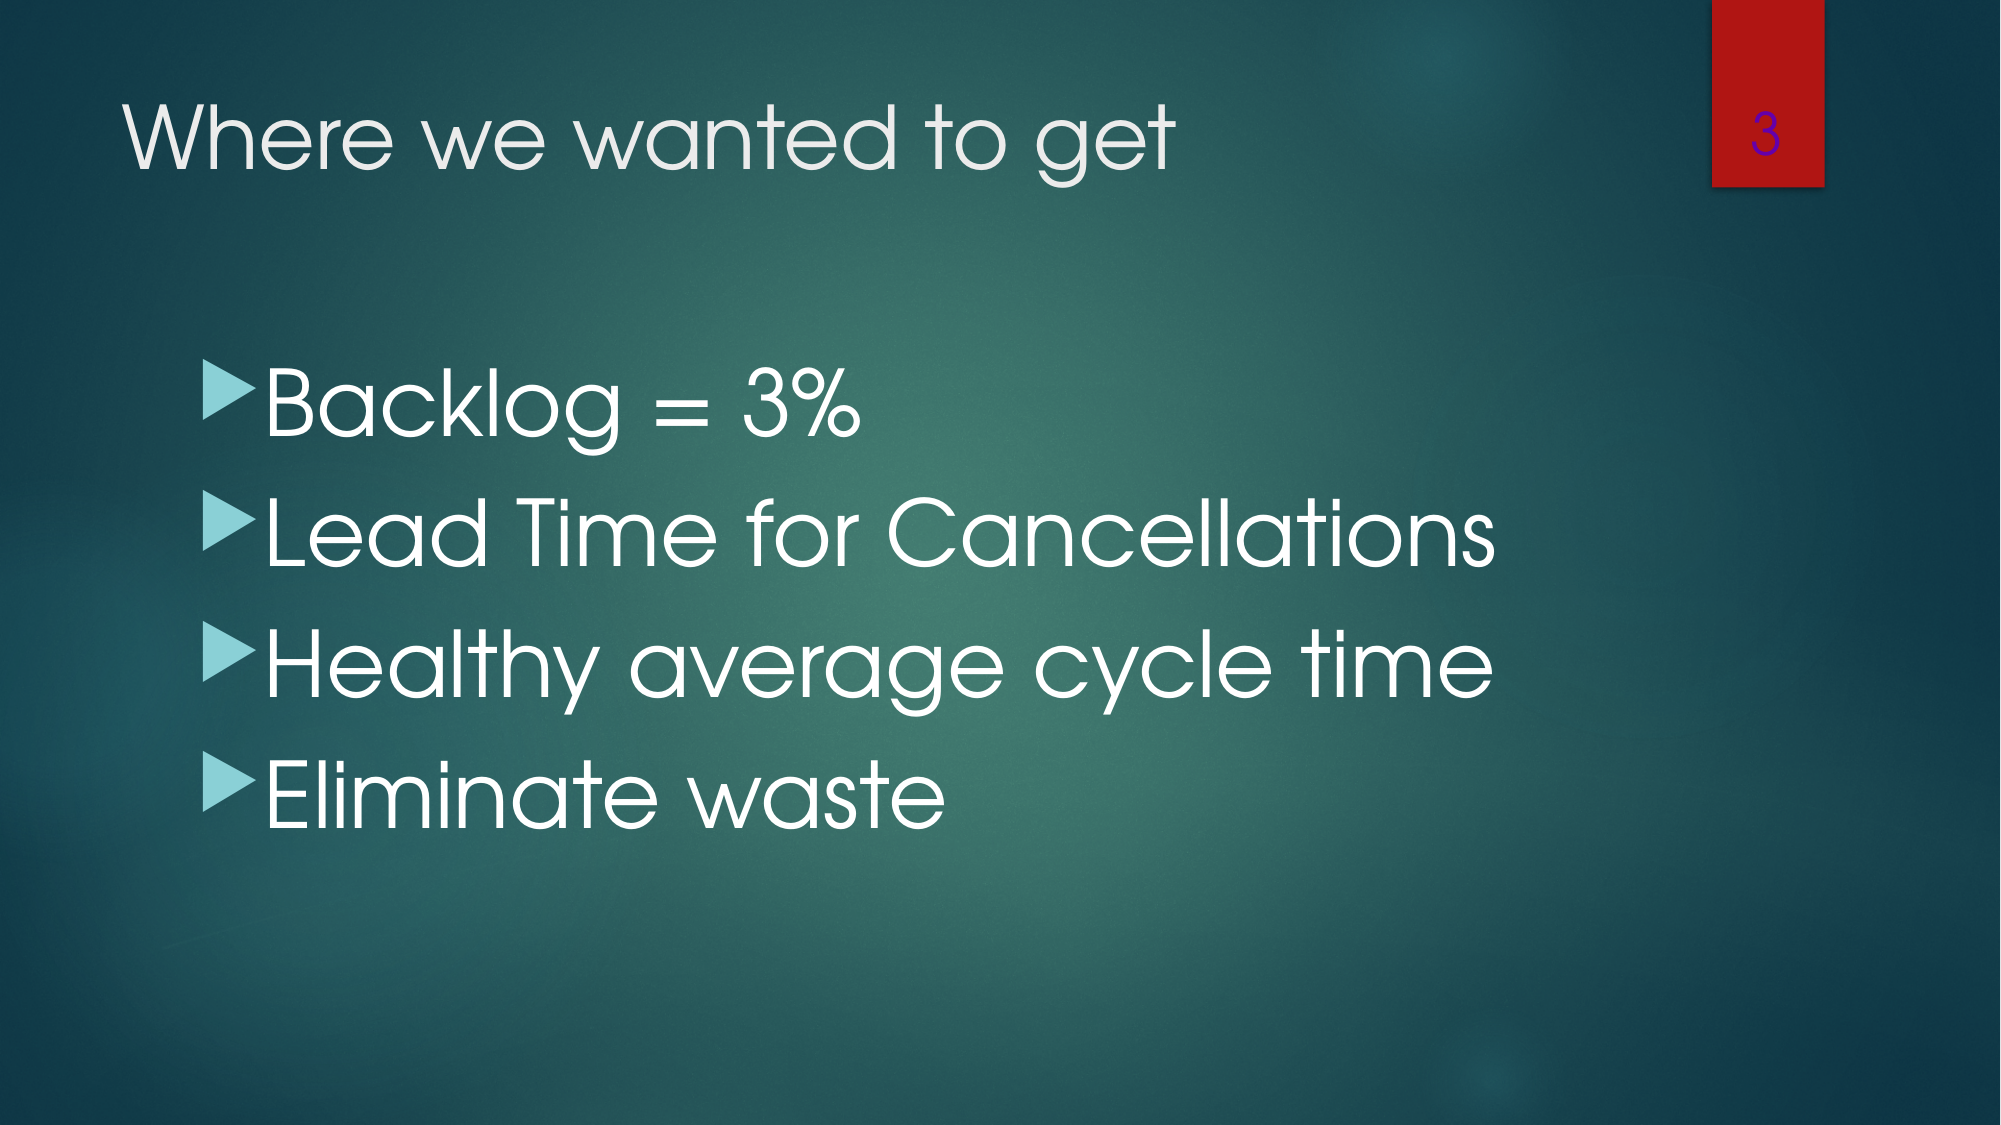

3
# Where we wanted to get
Backlog = 3%
Lead Time for Cancellations
Healthy average cycle time
Eliminate waste